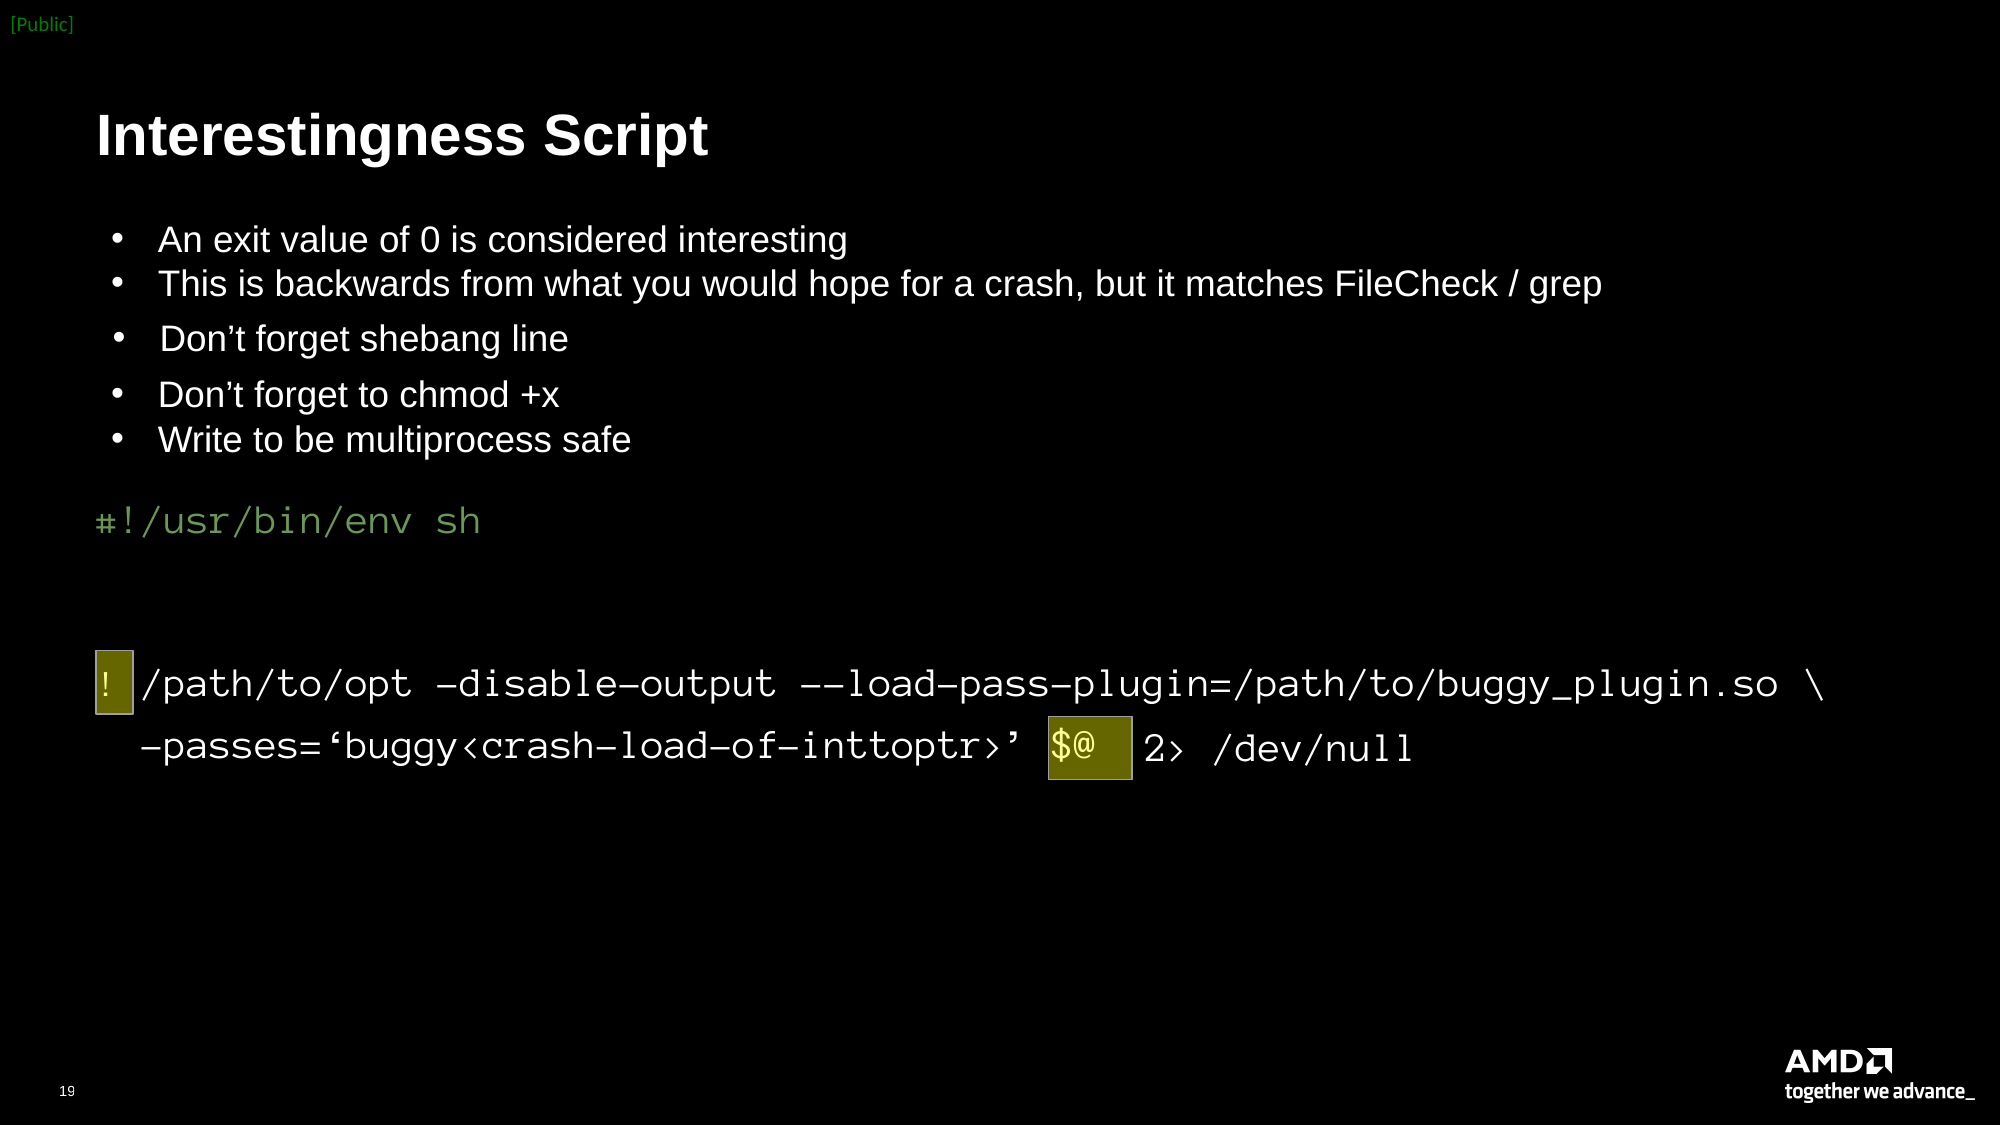

# Interestingness Script
An exit value of 0 is considered interesting
This is backwards from what you would hope for a crash, but it matches FileCheck / grep
Don’t forget shebang line
#!/usr/bin/env sh

Don’t forget to chmod +x
Write to be multiprocess safe

  /path/to/opt -disable-output --load-pass-plugin=/path/to/buggy_plugin.so \
  -passes=‘buggy<crash-load-of-inttoptr>’ $@
!

2> /dev/null